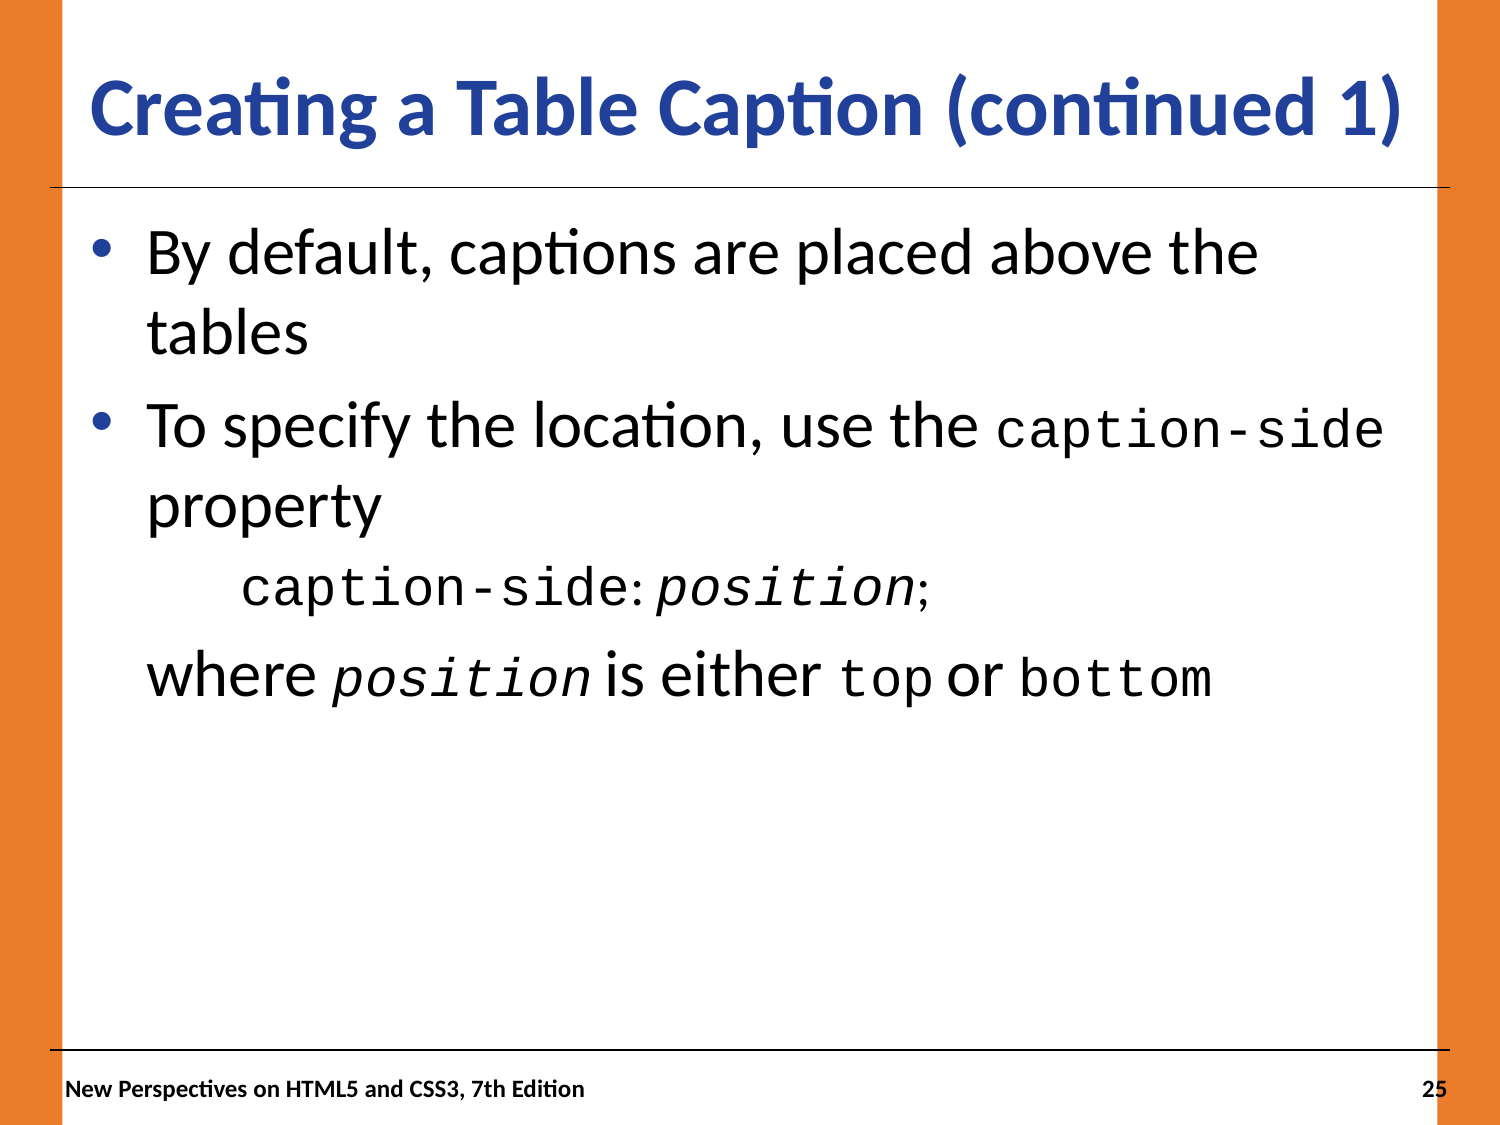

Creating a Table Caption (continued 1)
By default, captions are placed above the tables
To specify the location, use the caption-side property
caption-side: position;
where position is either top or bottom

New Perspectives on HTML5 and CSS3, 7th Edition
25